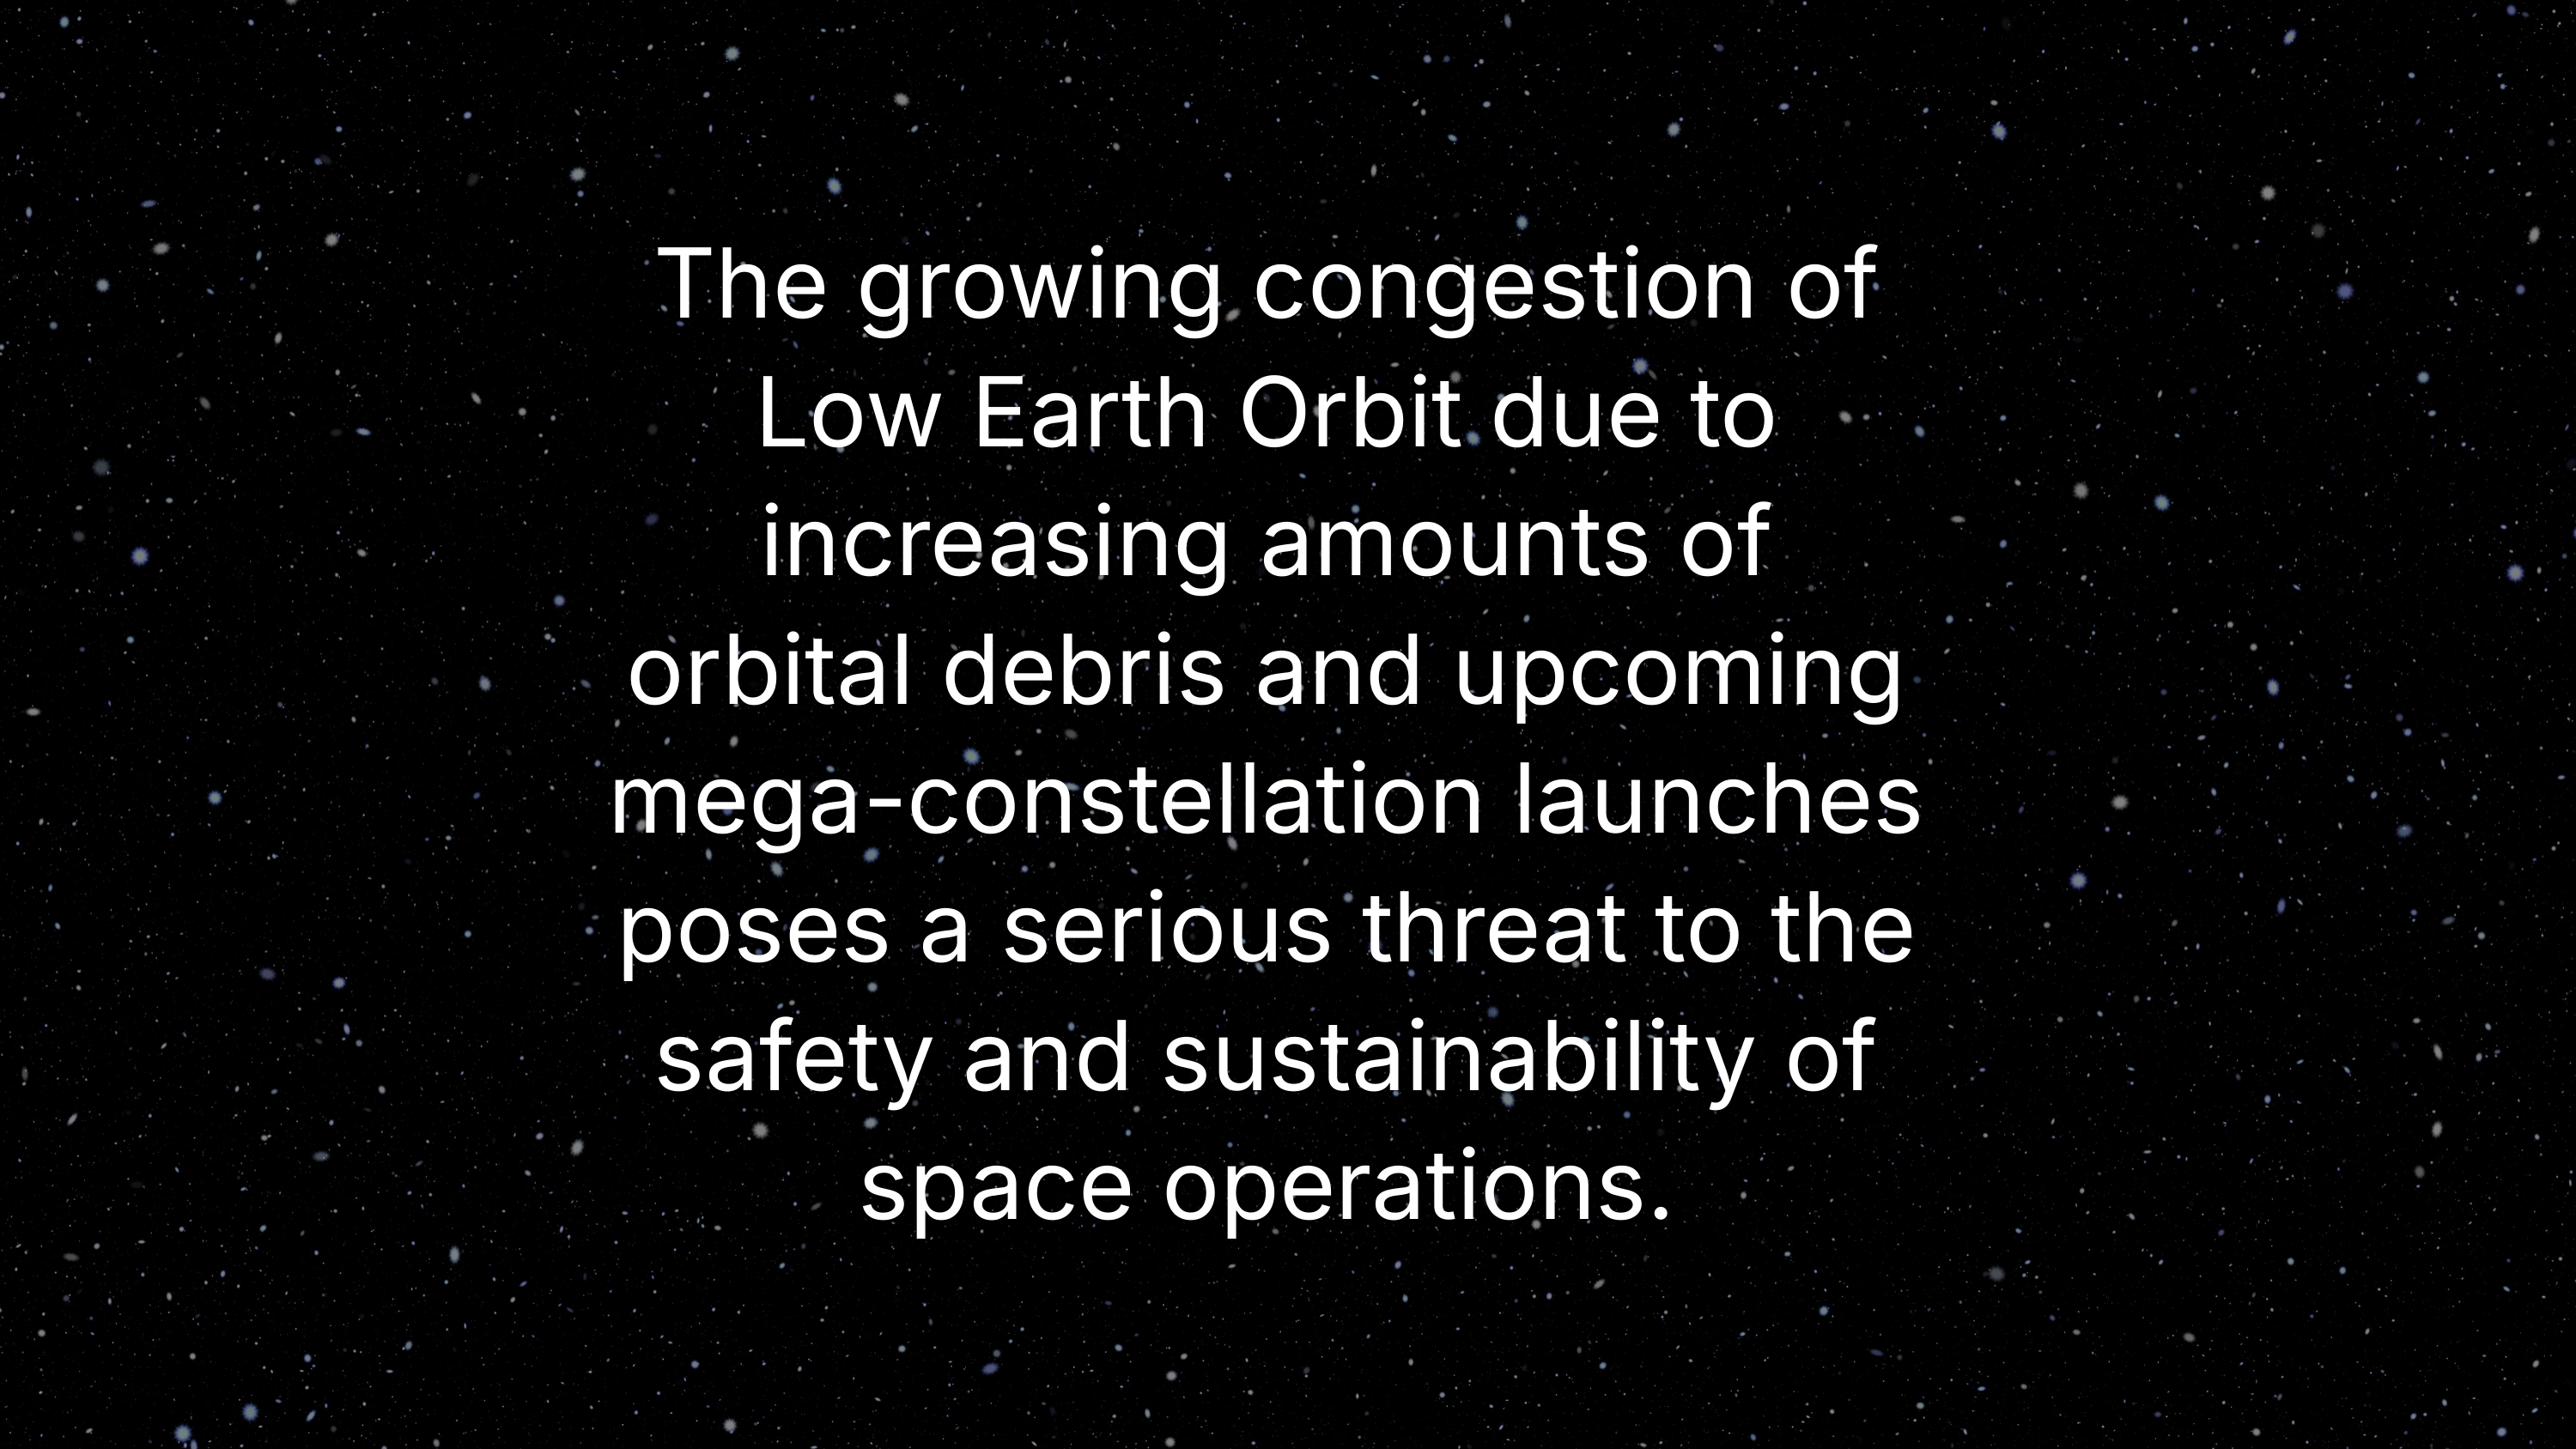

The growing congestion of Low Earth Orbit due to increasing amounts of orbital debris and upcoming mega-constellation launches poses a serious threat to the safety and sustainability of space operations.

Our History